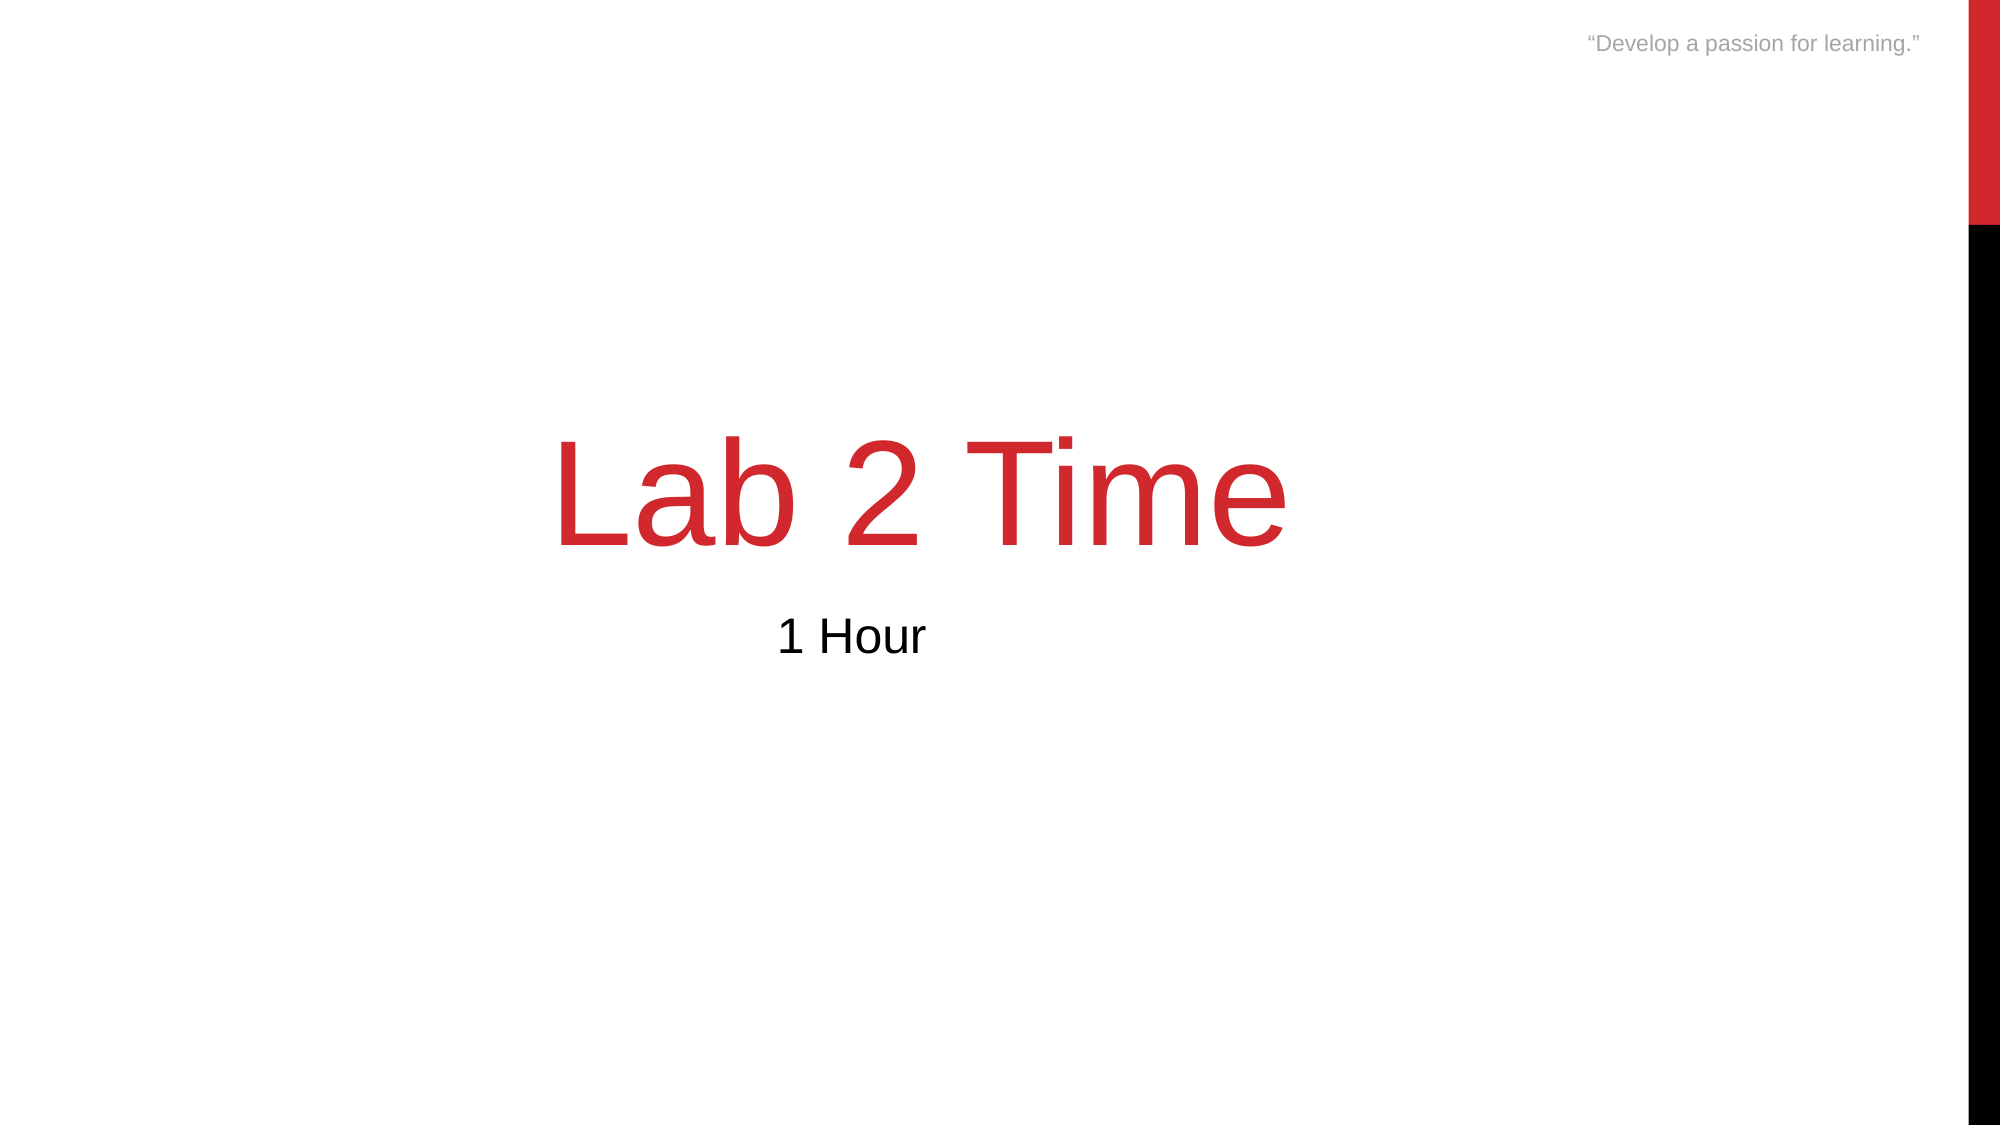

“Develop a passion for learning.”
Lab 2 Time
1 Hour